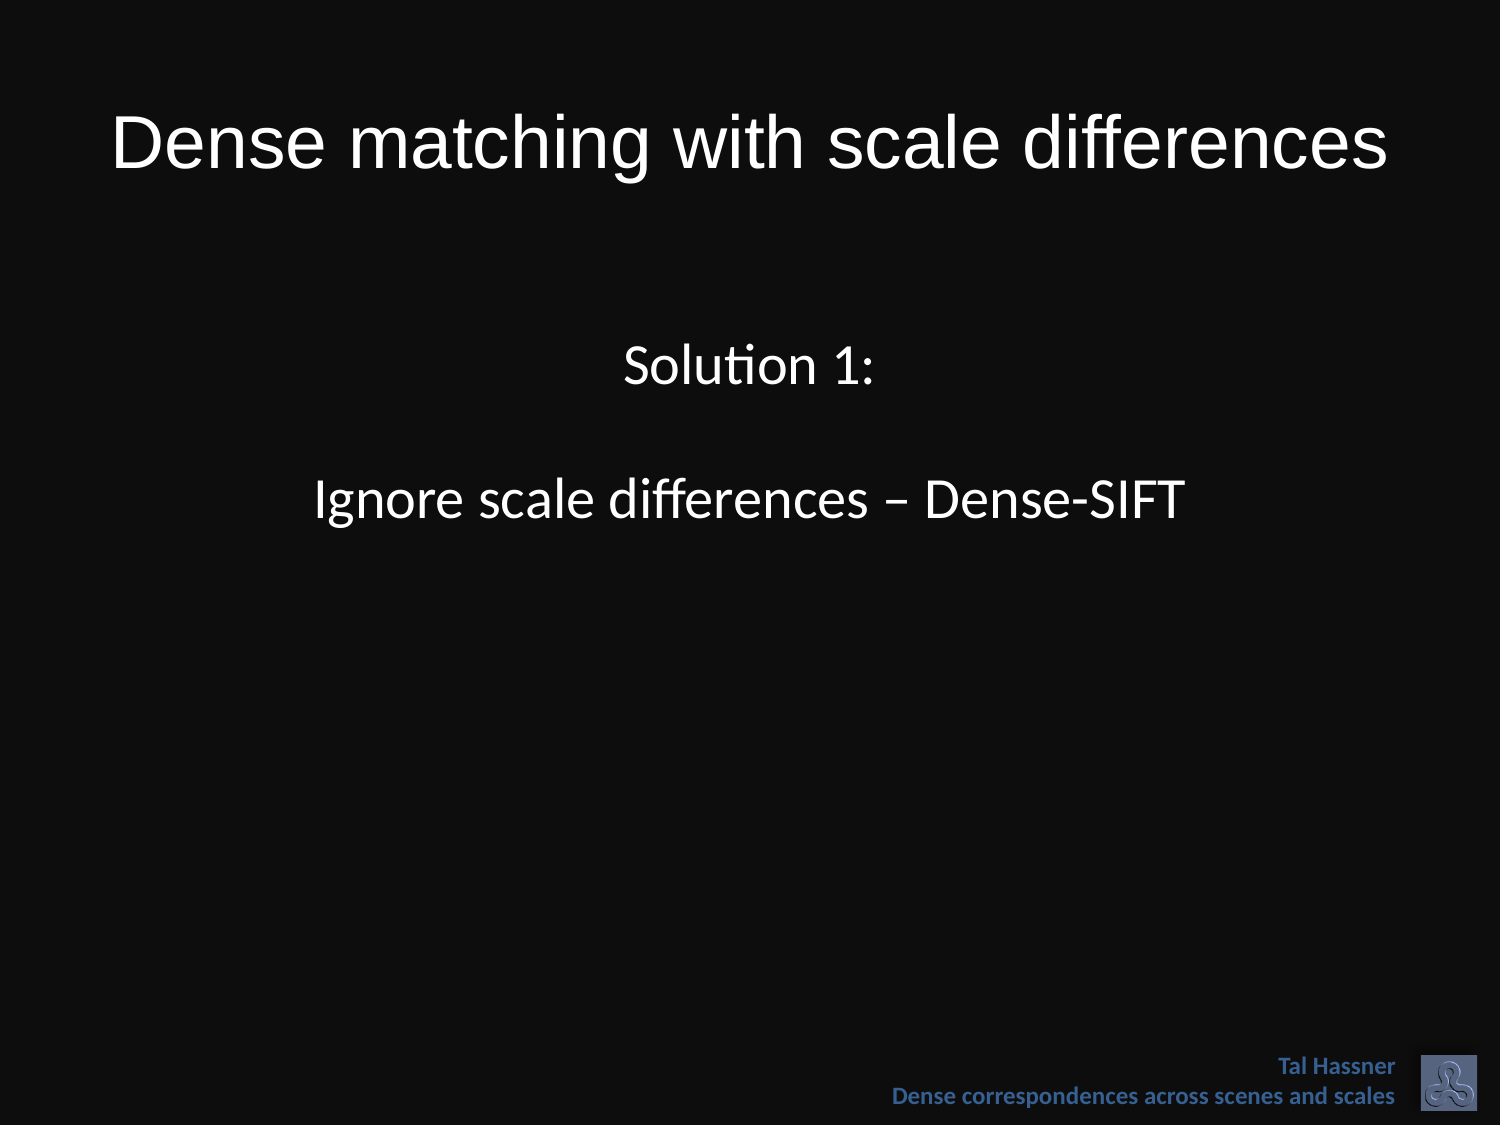

# Dense matching with scale differences
Solution 1:
Ignore scale differences – Dense-SIFT